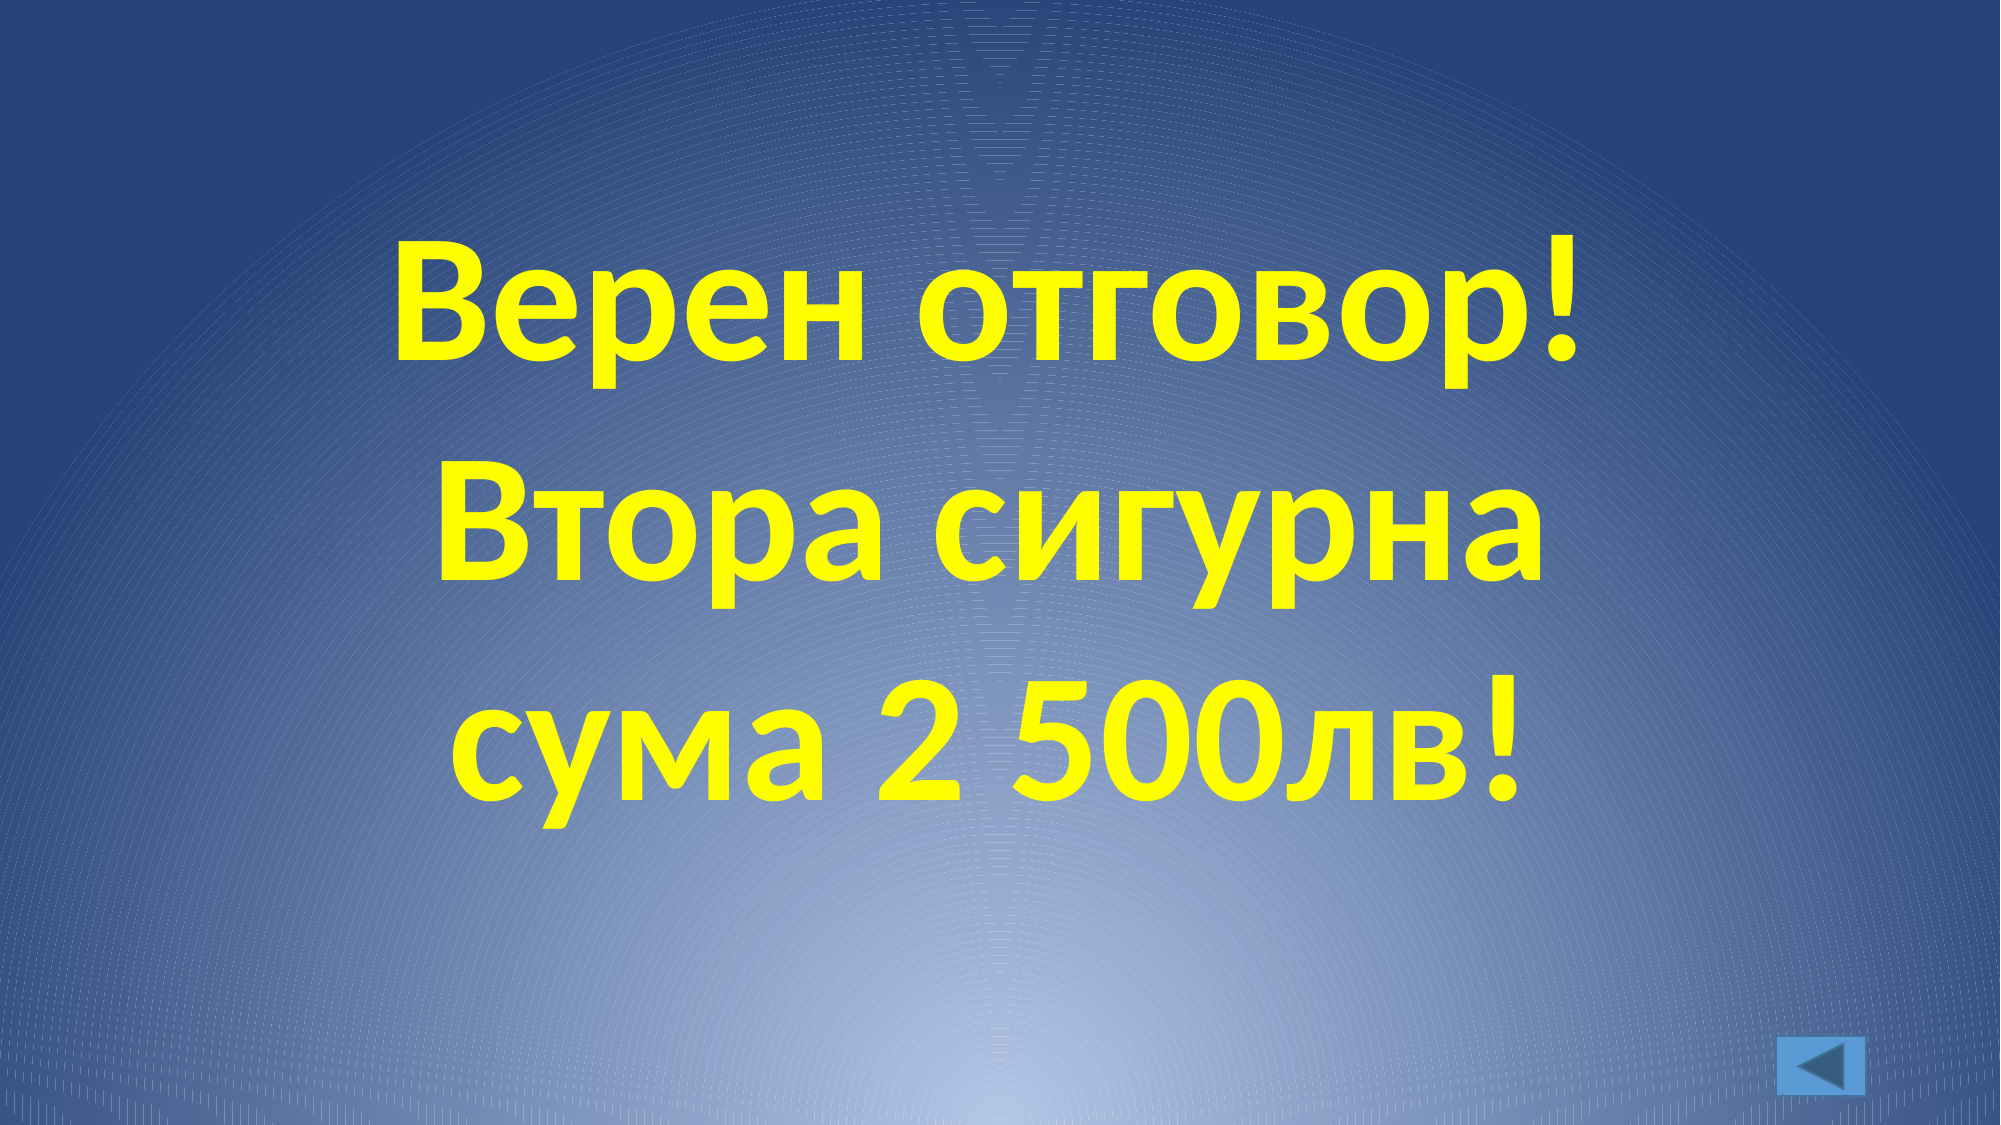

Верен отговор!
Втора сигурна сума 2 500лв!